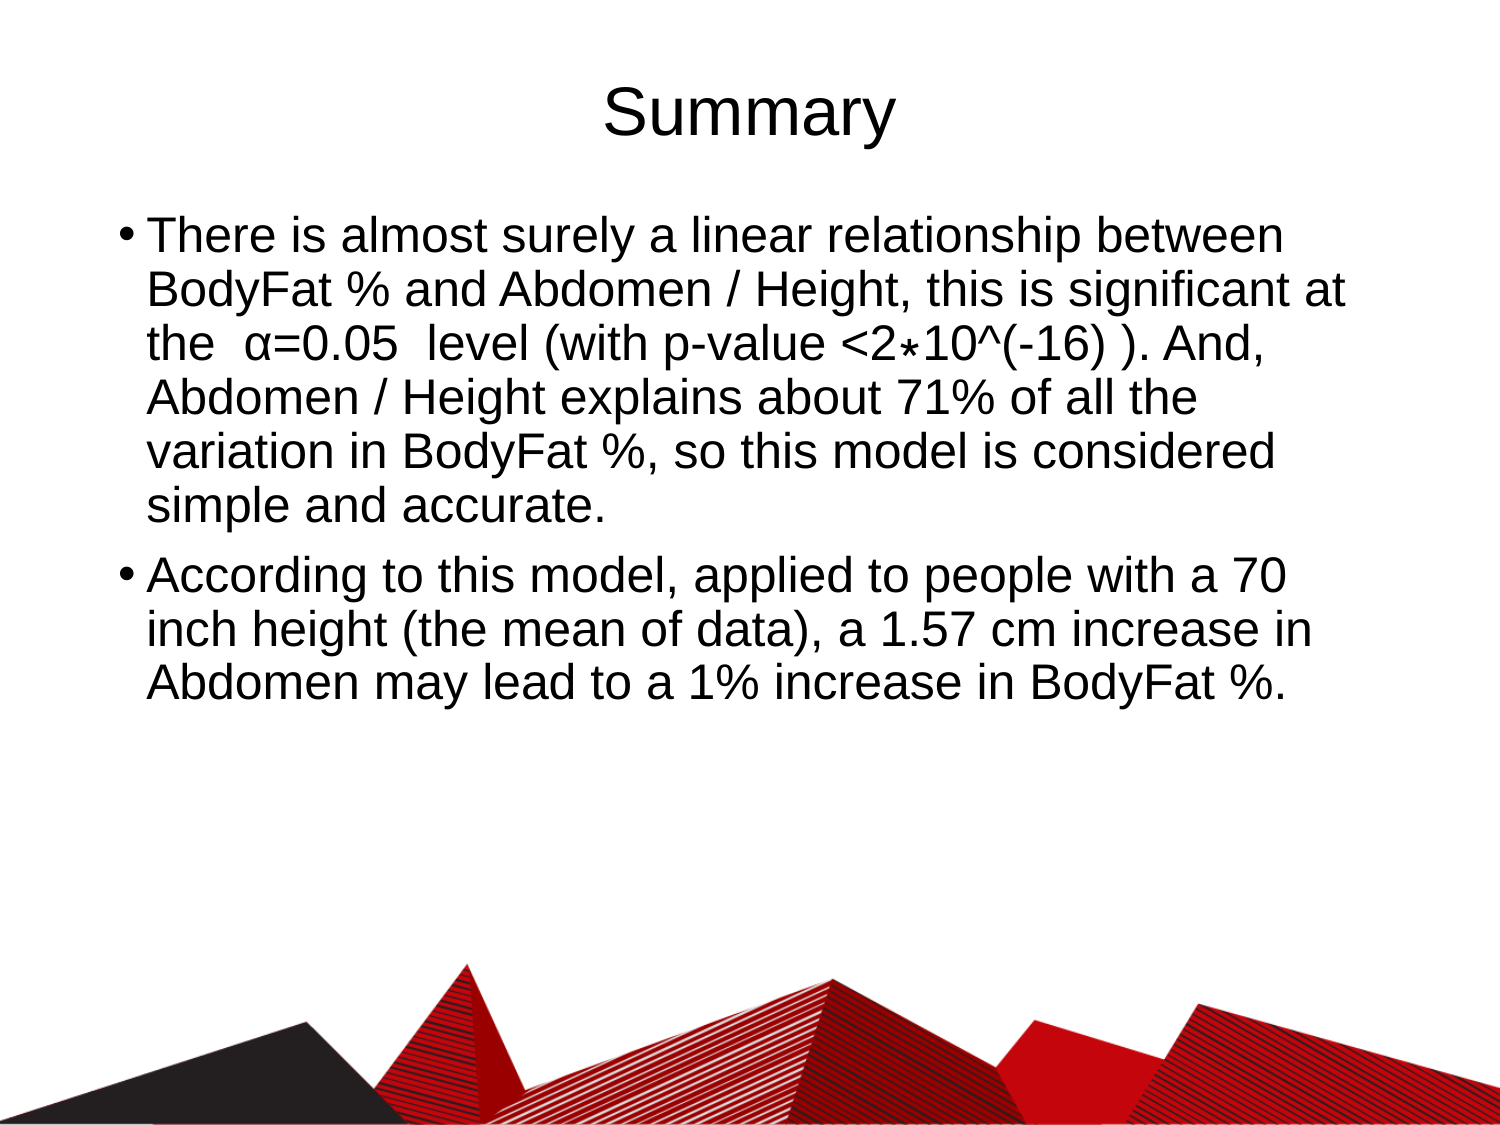

# Summary
There is almost surely a linear relationship between BodyFat % and Abdomen / Height, this is significant at the  α=0.05  level (with p-value <2∗10^(-16) ). And, Abdomen / Height explains about 71% of all the variation in BodyFat %, so this model is considered simple and accurate.
According to this model, applied to people with a 70 inch height (the mean of data), a 1.57 cm increase in Abdomen may lead to a 1% increase in BodyFat %.